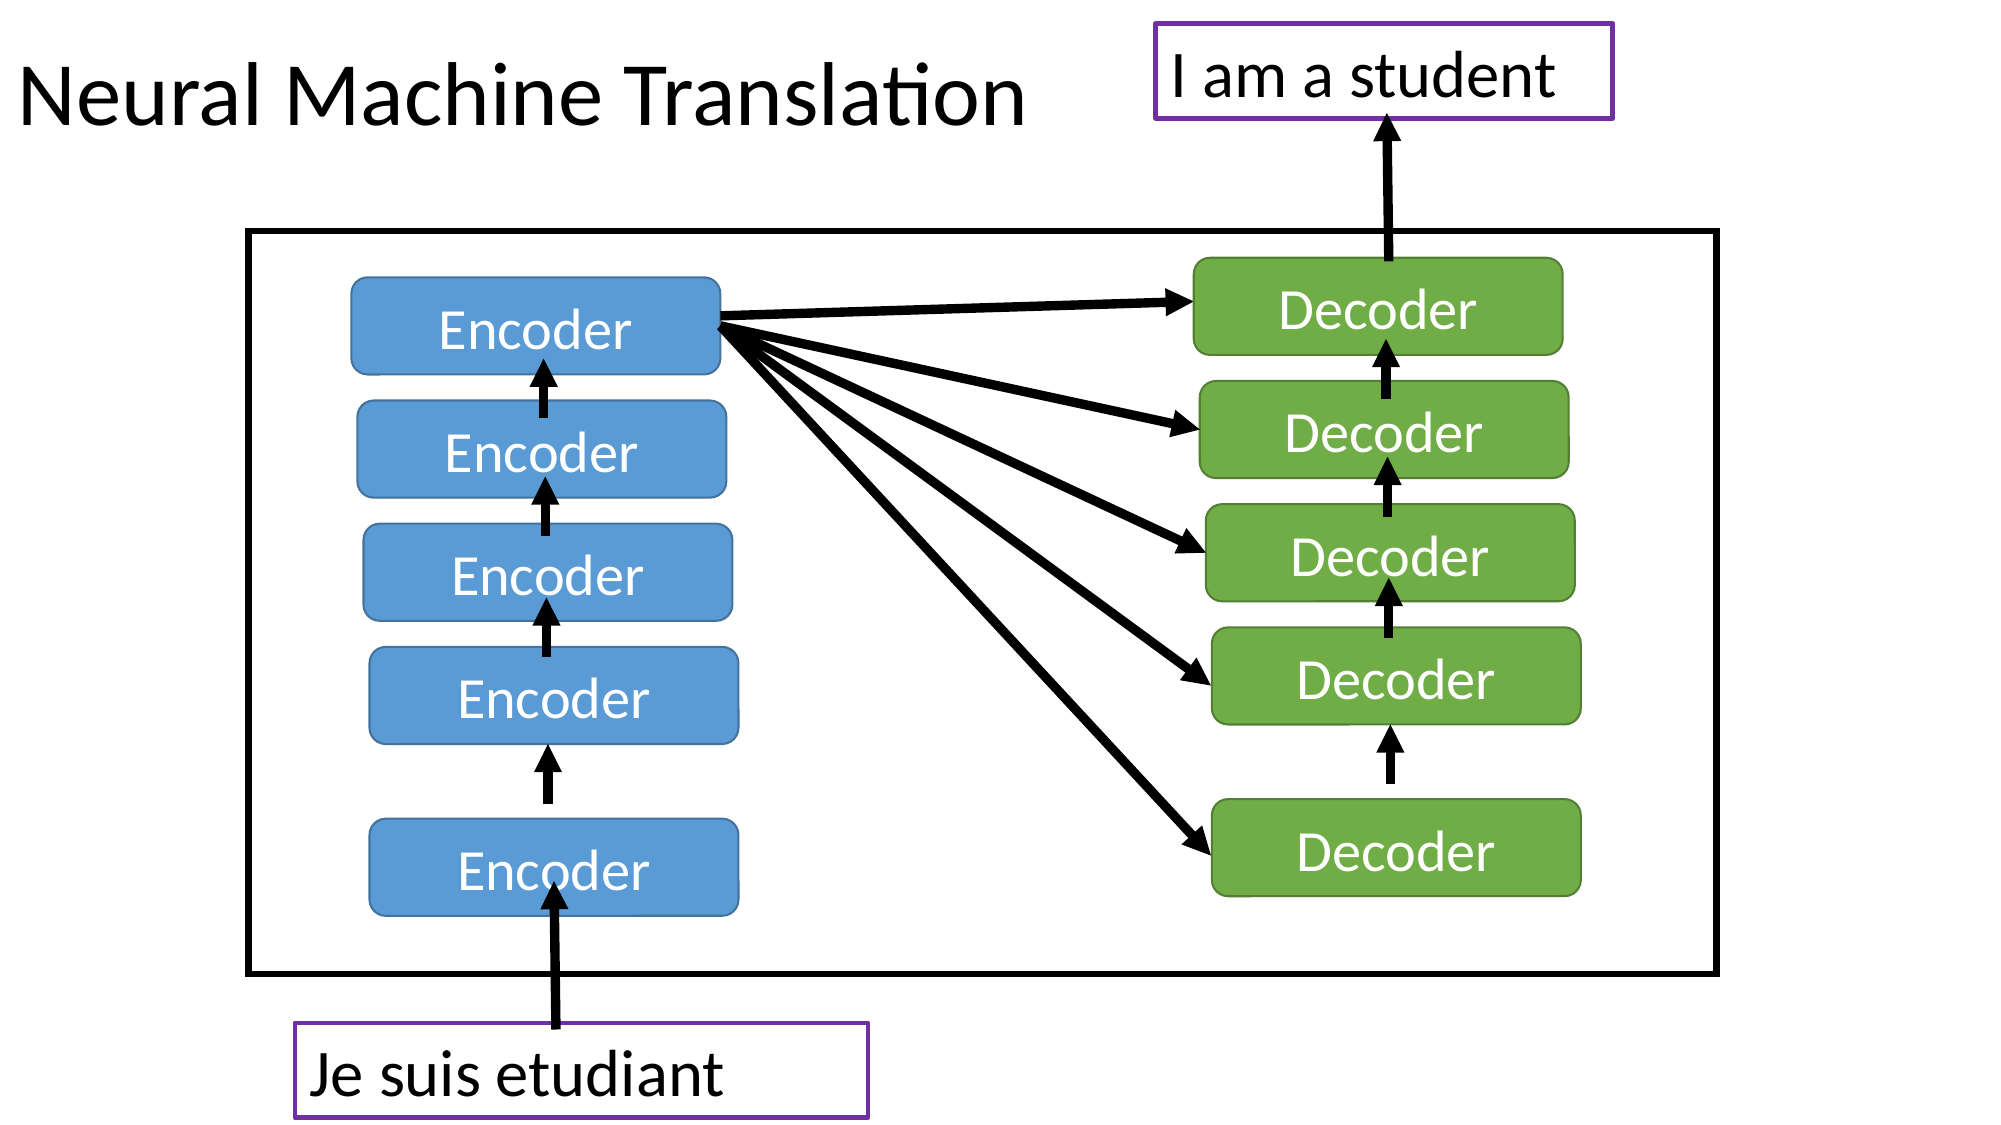

I am a student
# Neural Machine Translation

Decoder
Encoder
Decoder
Encoder
Decoder
Encoder
Decoder
Encoder
Decoder
Encoder
Je suis etudiant